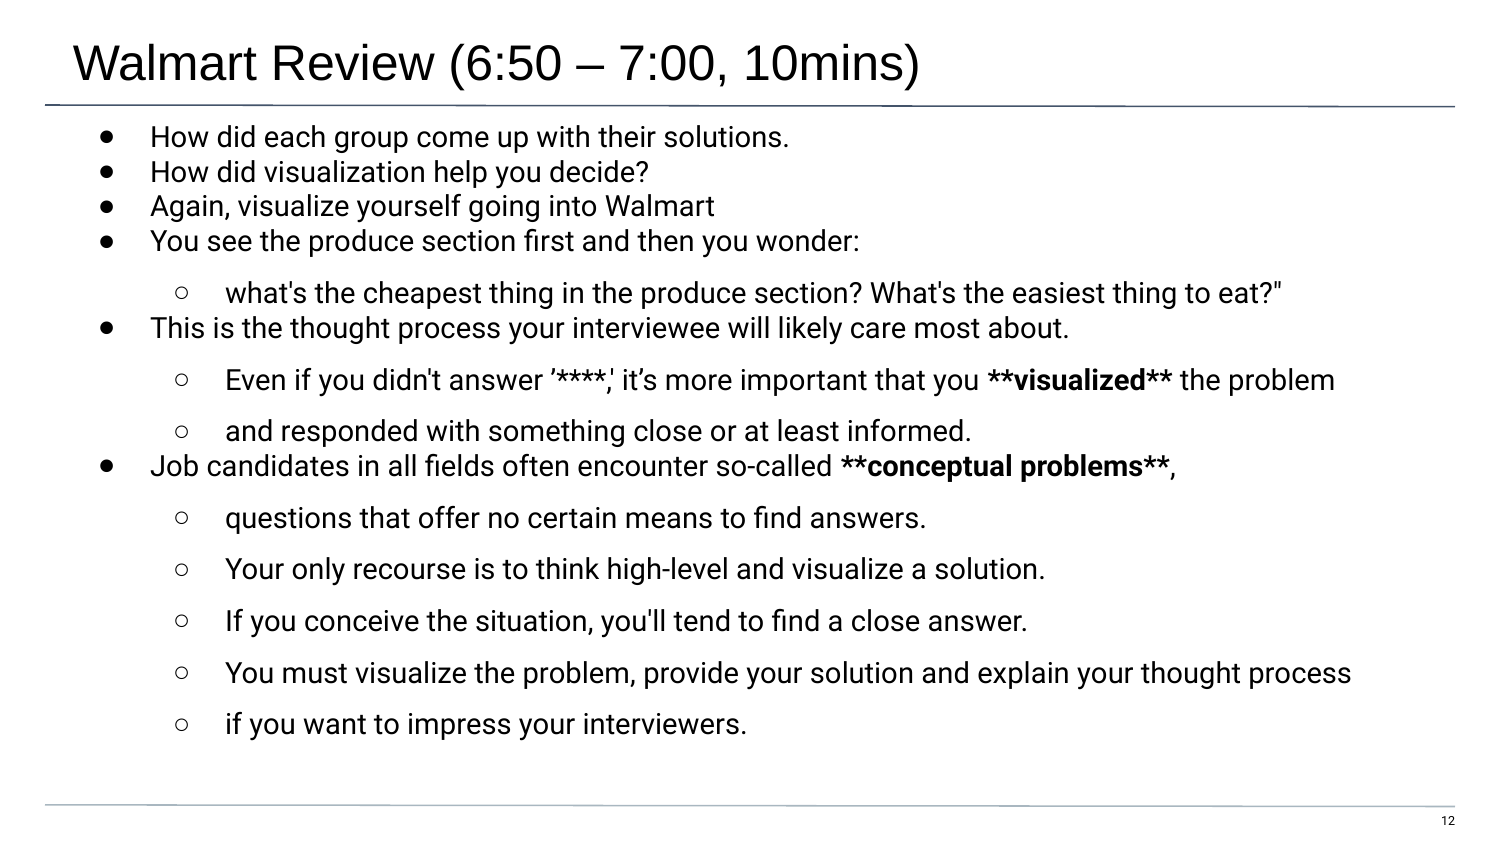

# Walmart Review (6:50 – 7:00, 10mins)
How did each group come up with their solutions.
How did visualization help you decide?
Again, visualize yourself going into Walmart
You see the produce section first and then you wonder:
what's the cheapest thing in the produce section? What's the easiest thing to eat?"
This is the thought process your interviewee will likely care most about.
Even if you didn't answer ’****,' it’s more important that you **visualized** the problem
and responded with something close or at least informed.
Job candidates in all fields often encounter so-called **conceptual problems**,
questions that offer no certain means to find answers.
Your only recourse is to think high-level and visualize a solution.
If you conceive the situation, you'll tend to find a close answer.
You must visualize the problem, provide your solution and explain your thought process
if you want to impress your interviewers.